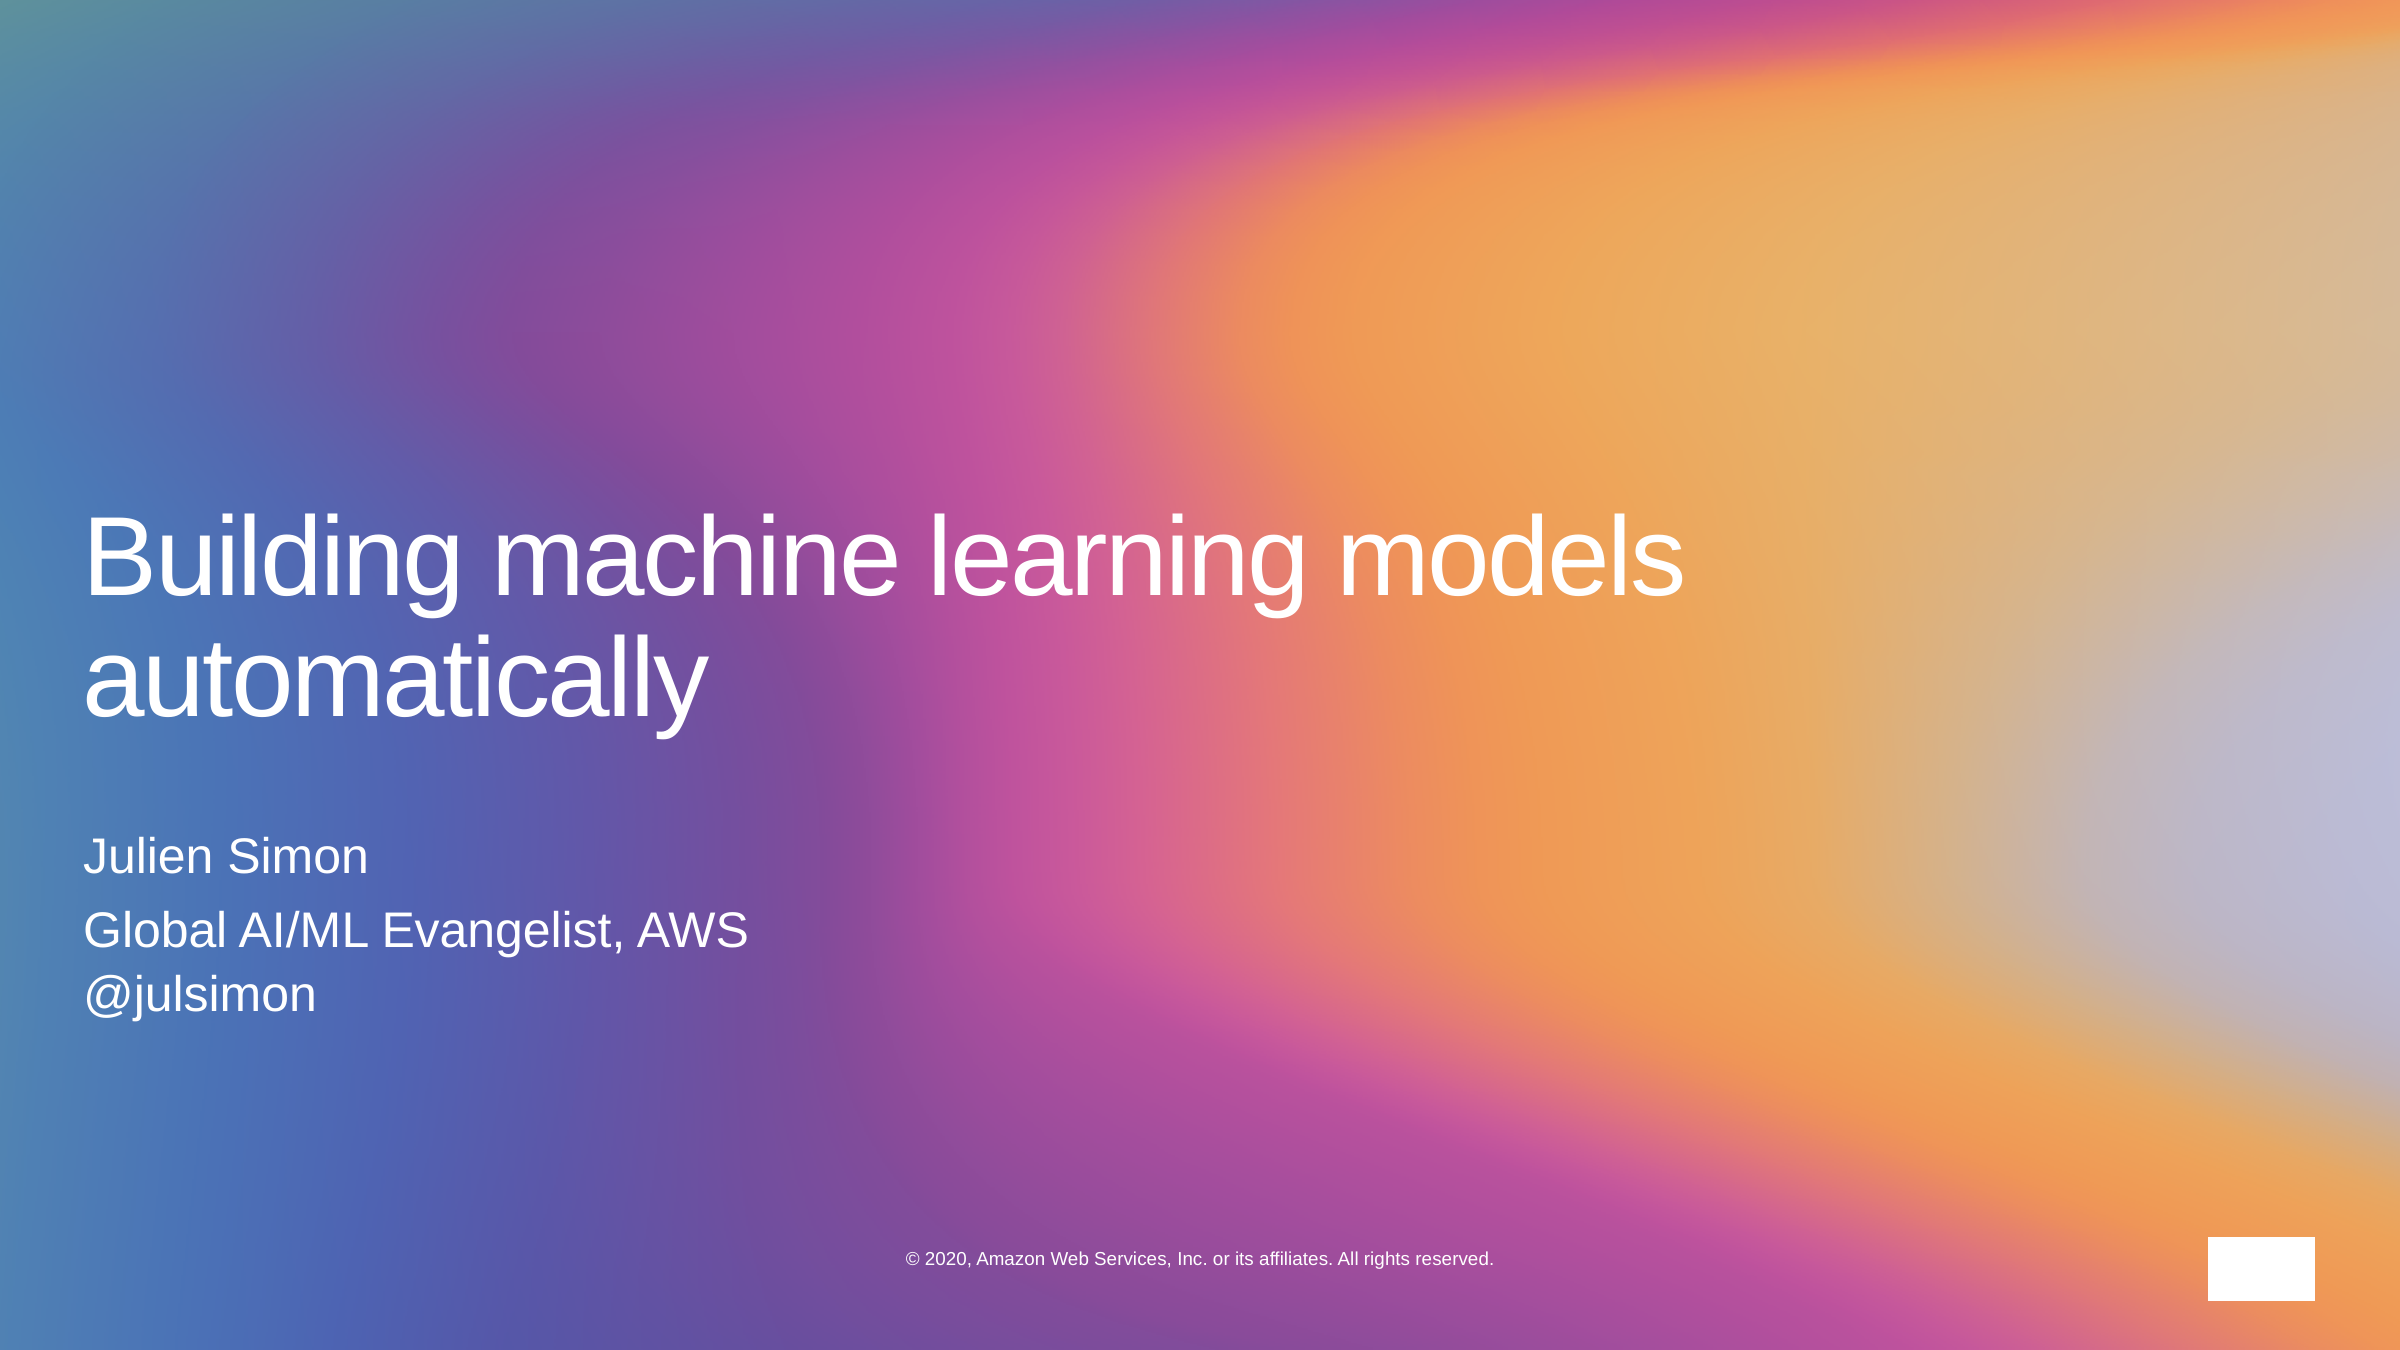

# Building machine learning models automatically
Julien Simon
Global AI/ML Evangelist, AWS
@julsimon